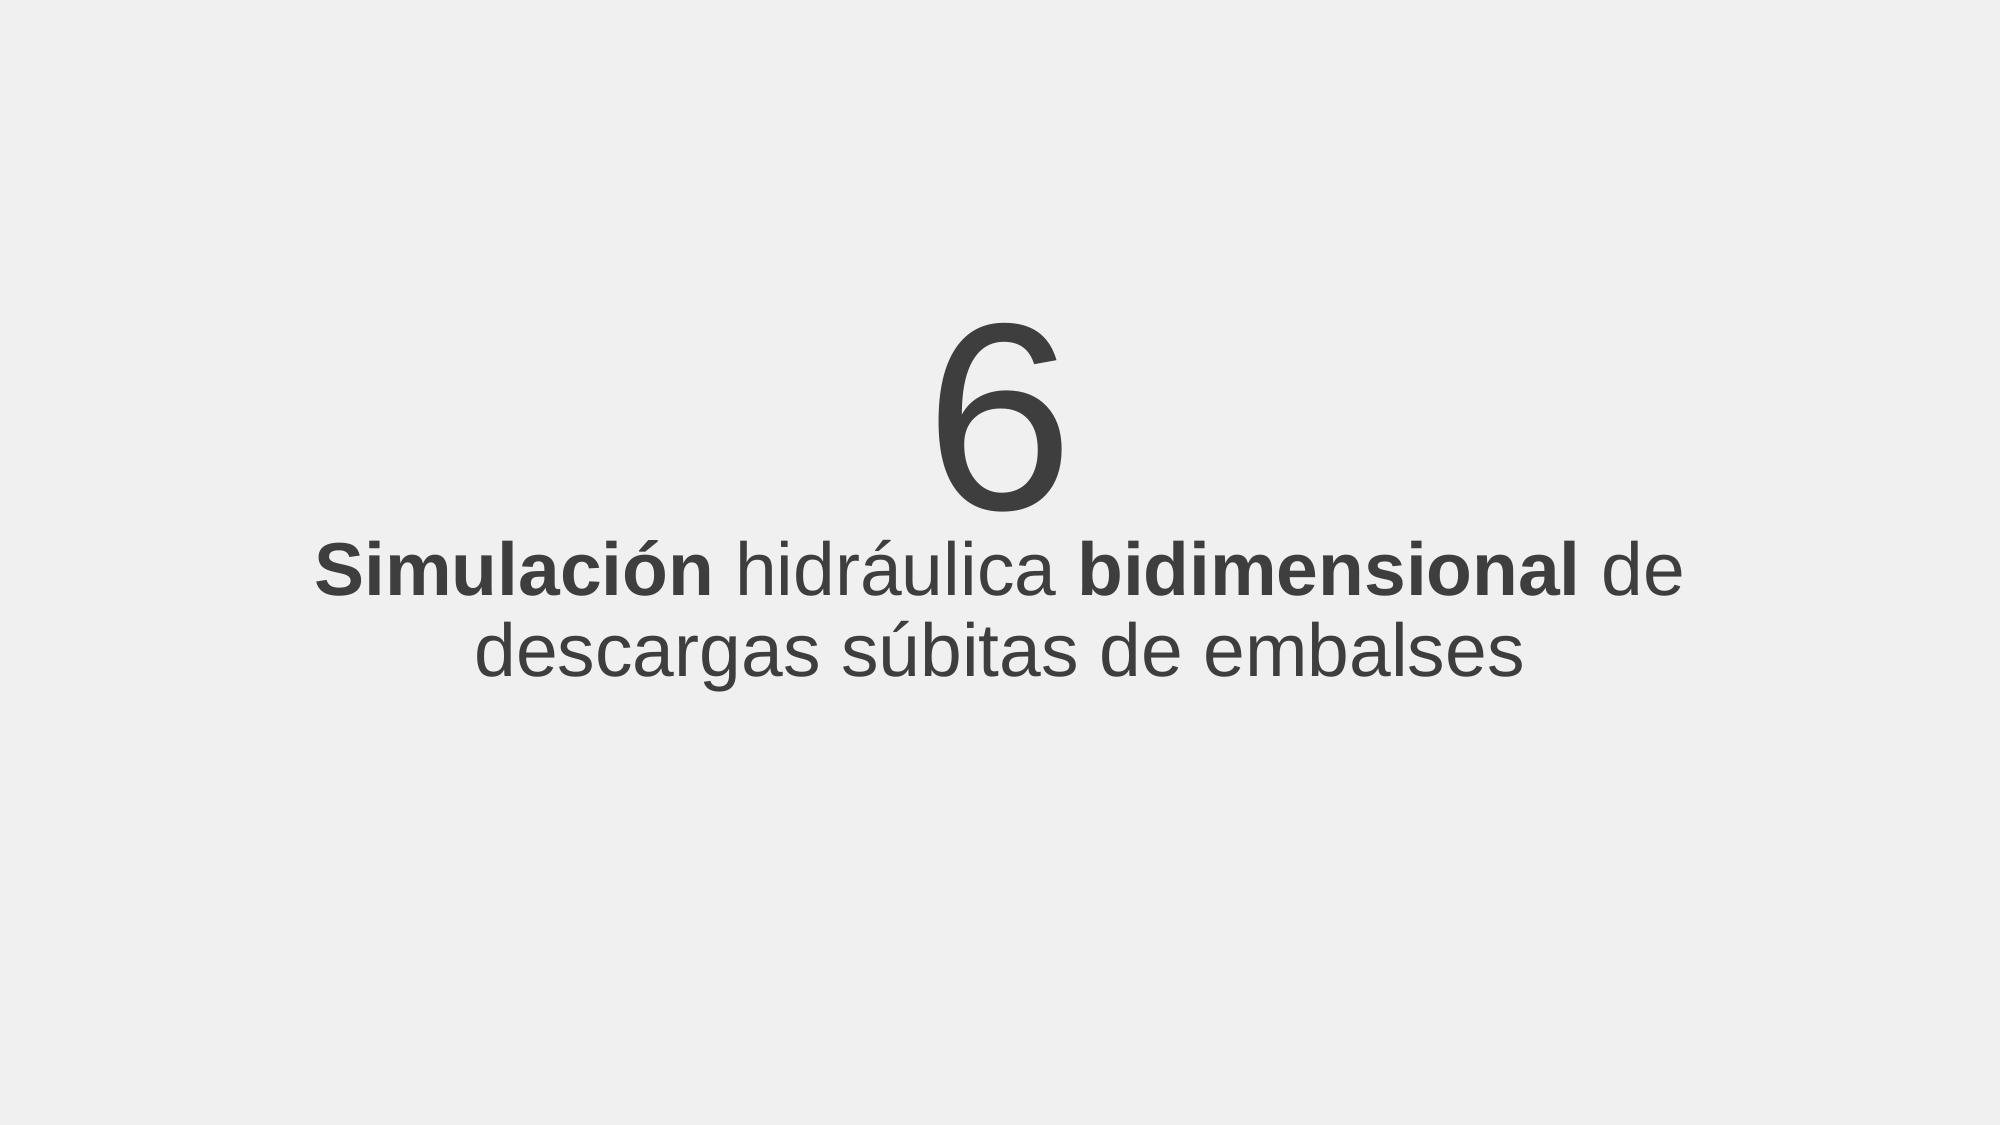

6
# Simulación hidráulica bidimensional de descargas súbitas de embalses